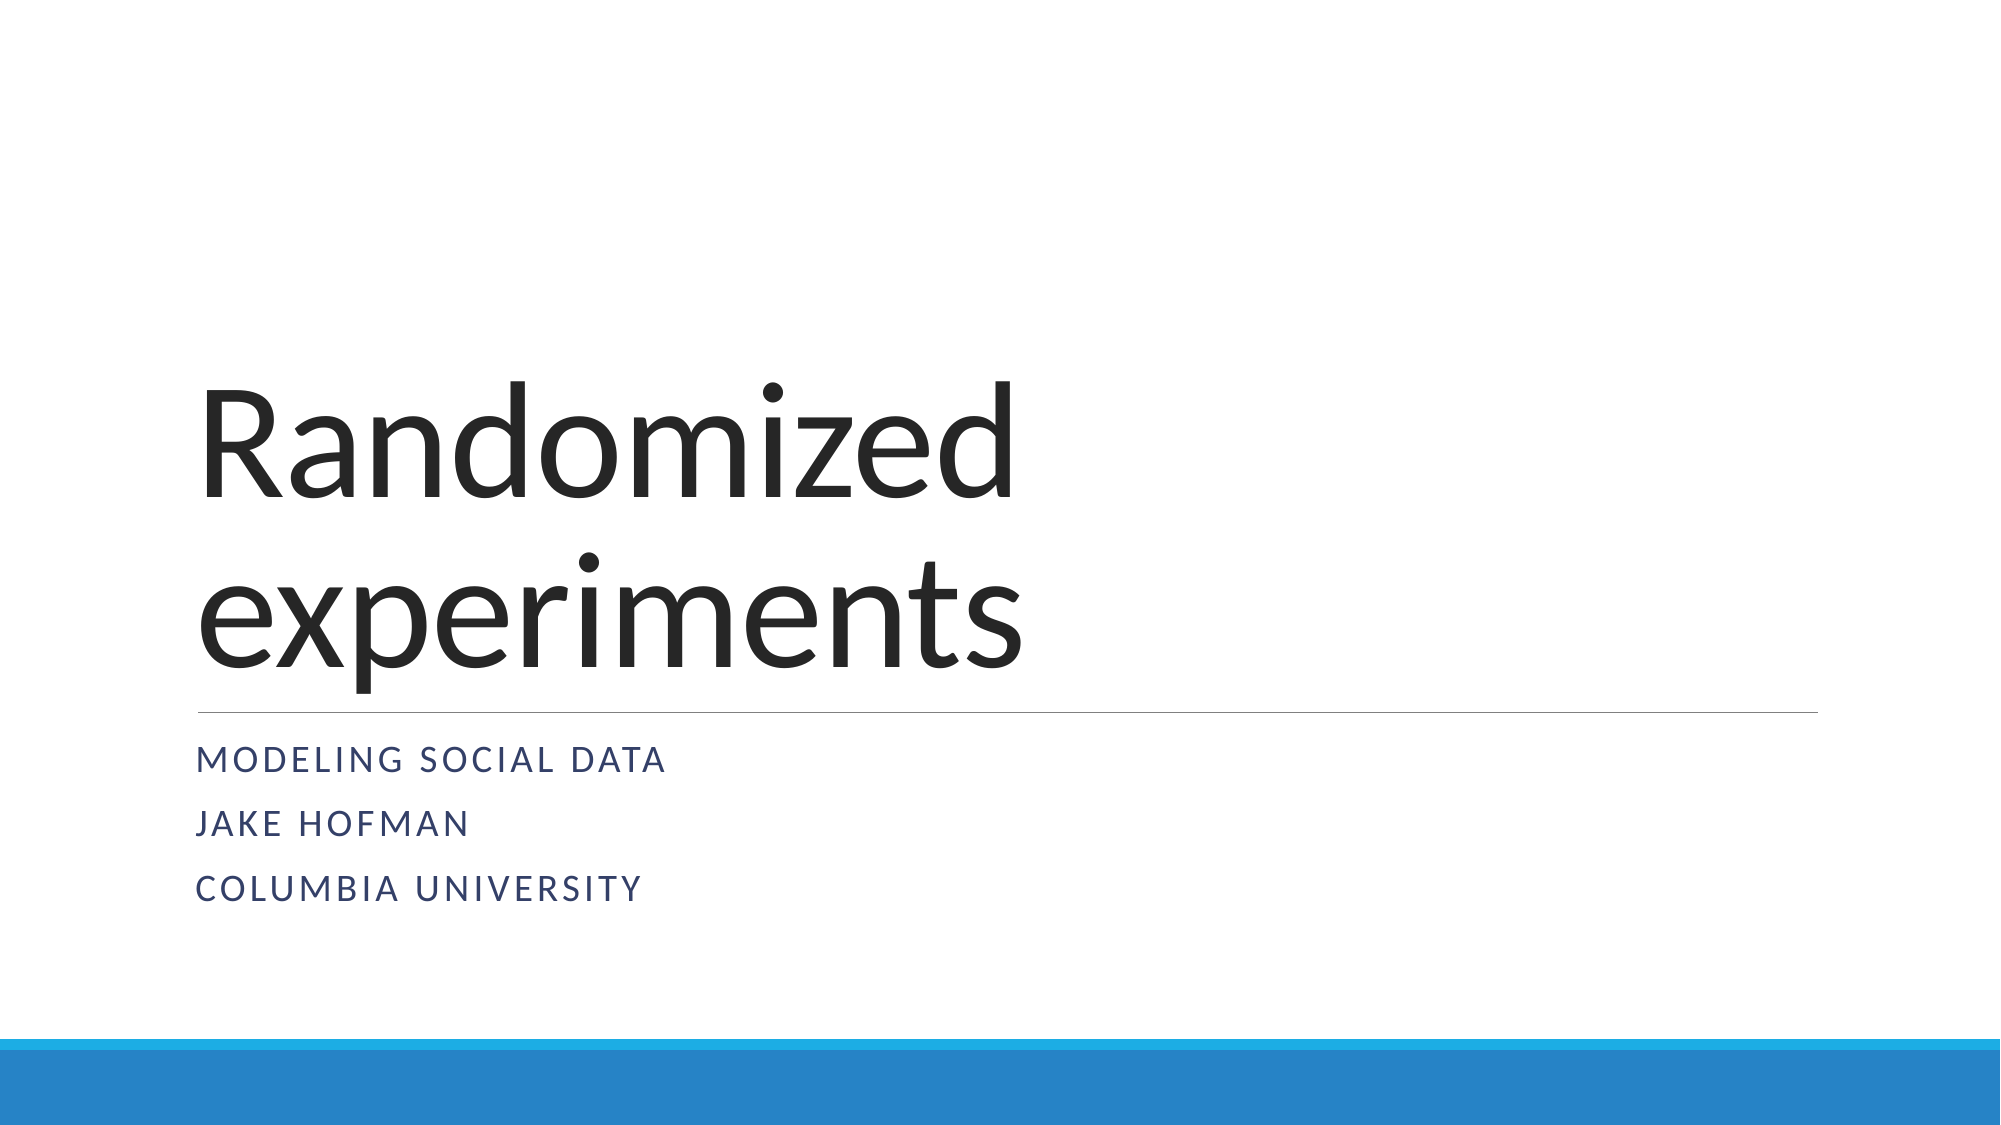

# Randomized experiments
Modeling Social Data
Jake Hofman
Columbia University